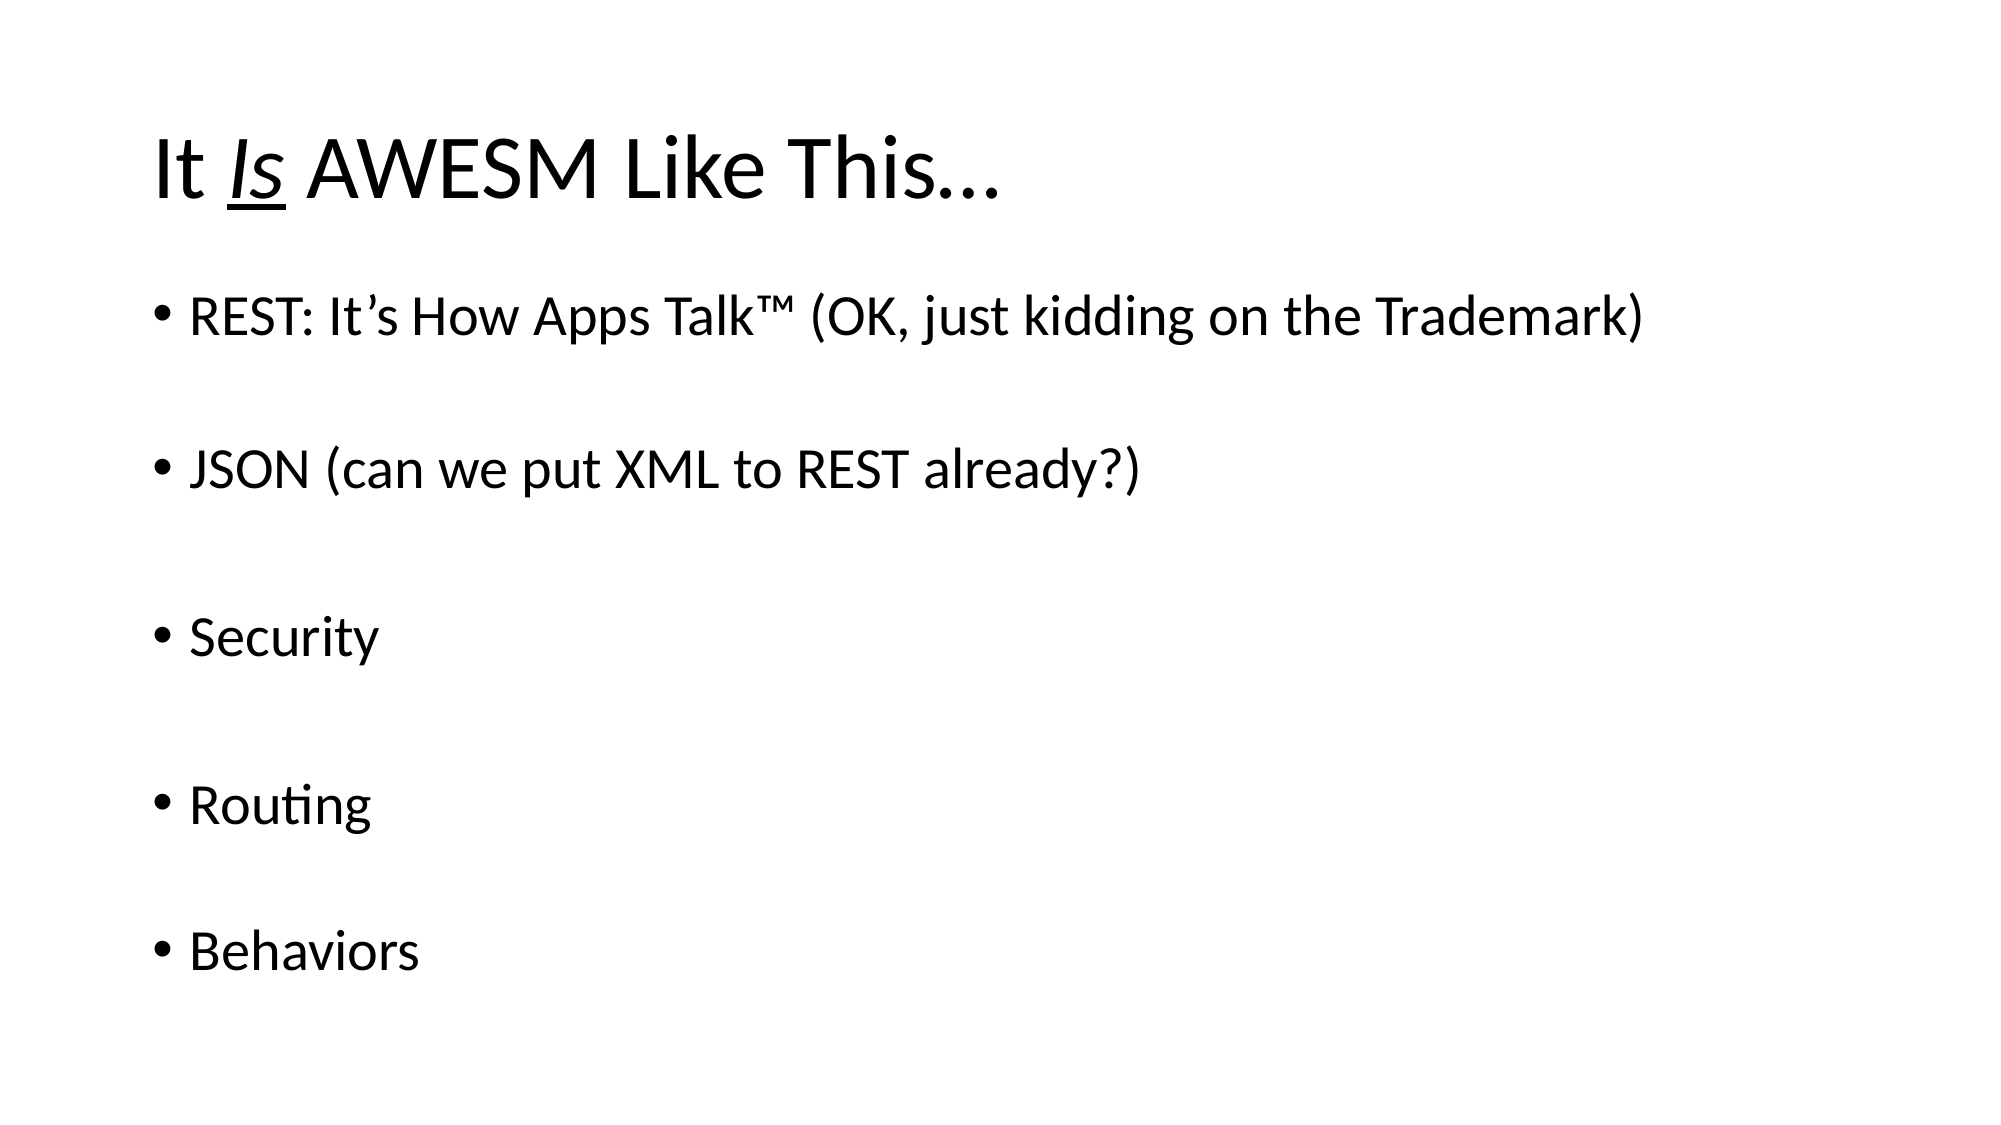

# It Is AWESM Like This…
REST: It’s How Apps Talk™ (OK, just kidding on the Trademark)
JSON (can we put XML to REST already?)

Security

Routing
Behaviors